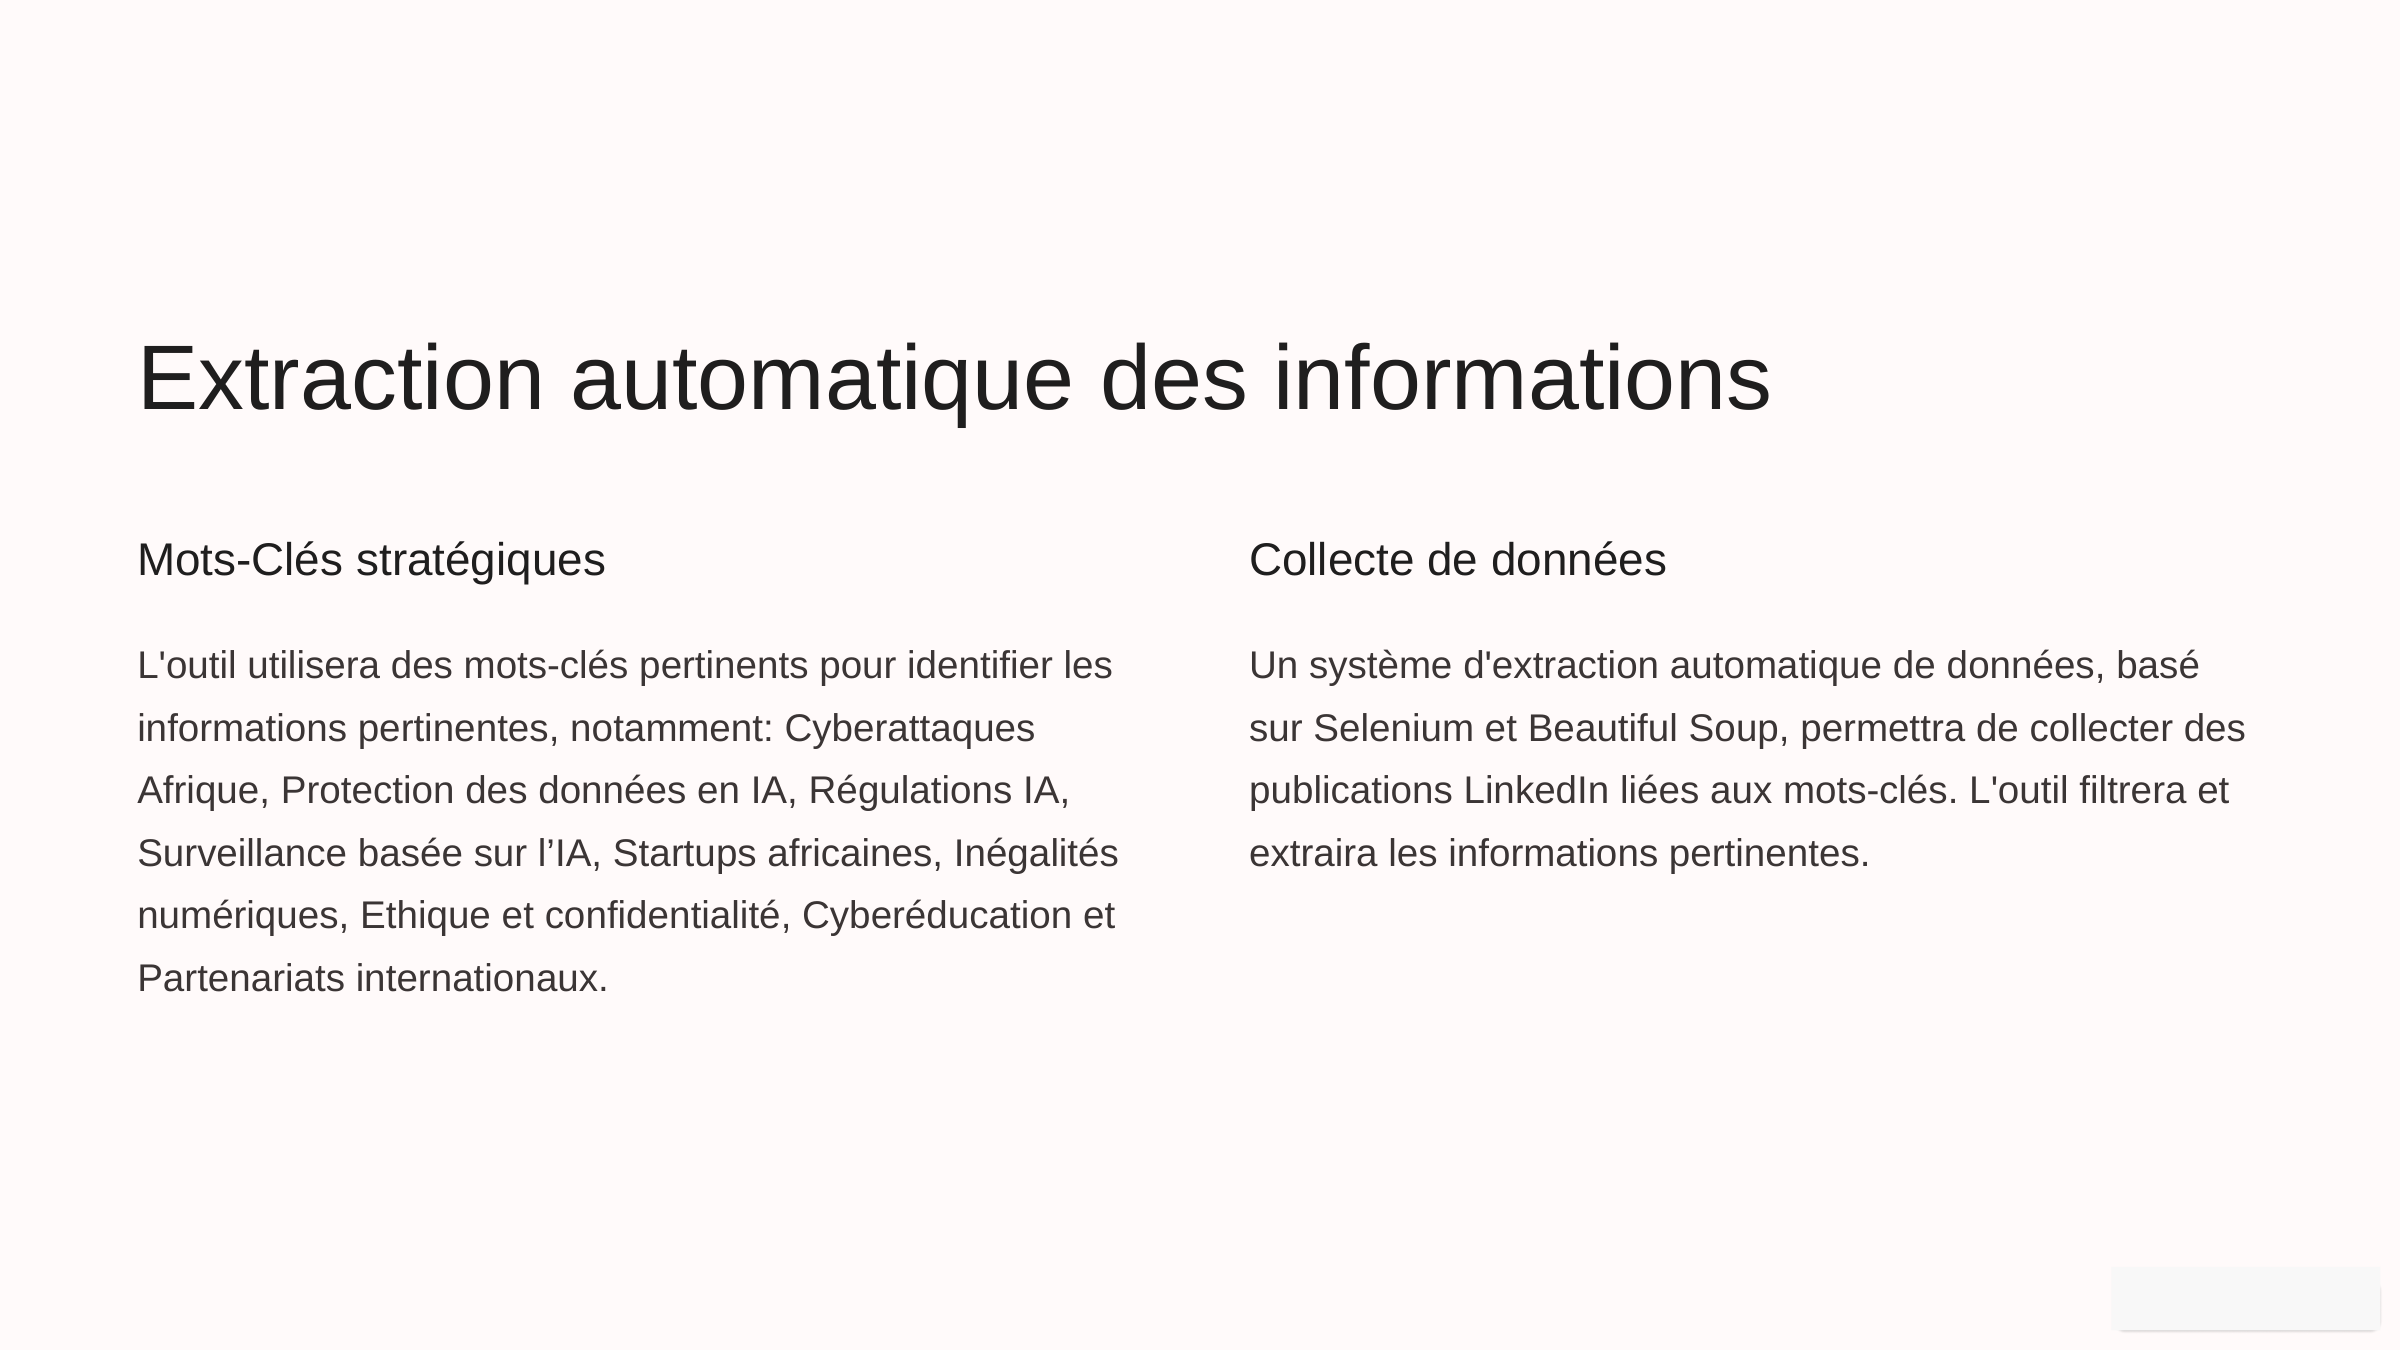

Extraction automatique des informations
Mots-Clés stratégiques
Collecte de données
L'outil utilisera des mots-clés pertinents pour identifier les informations pertinentes, notamment: Cyberattaques Afrique, Protection des données en IA, Régulations IA, Surveillance basée sur l’IA, Startups africaines, Inégalités numériques, Ethique et confidentialité, Cyberéducation et Partenariats internationaux.
Un système d'extraction automatique de données, basé sur Selenium et Beautiful Soup, permettra de collecter des publications LinkedIn liées aux mots-clés. L'outil filtrera et extraira les informations pertinentes.